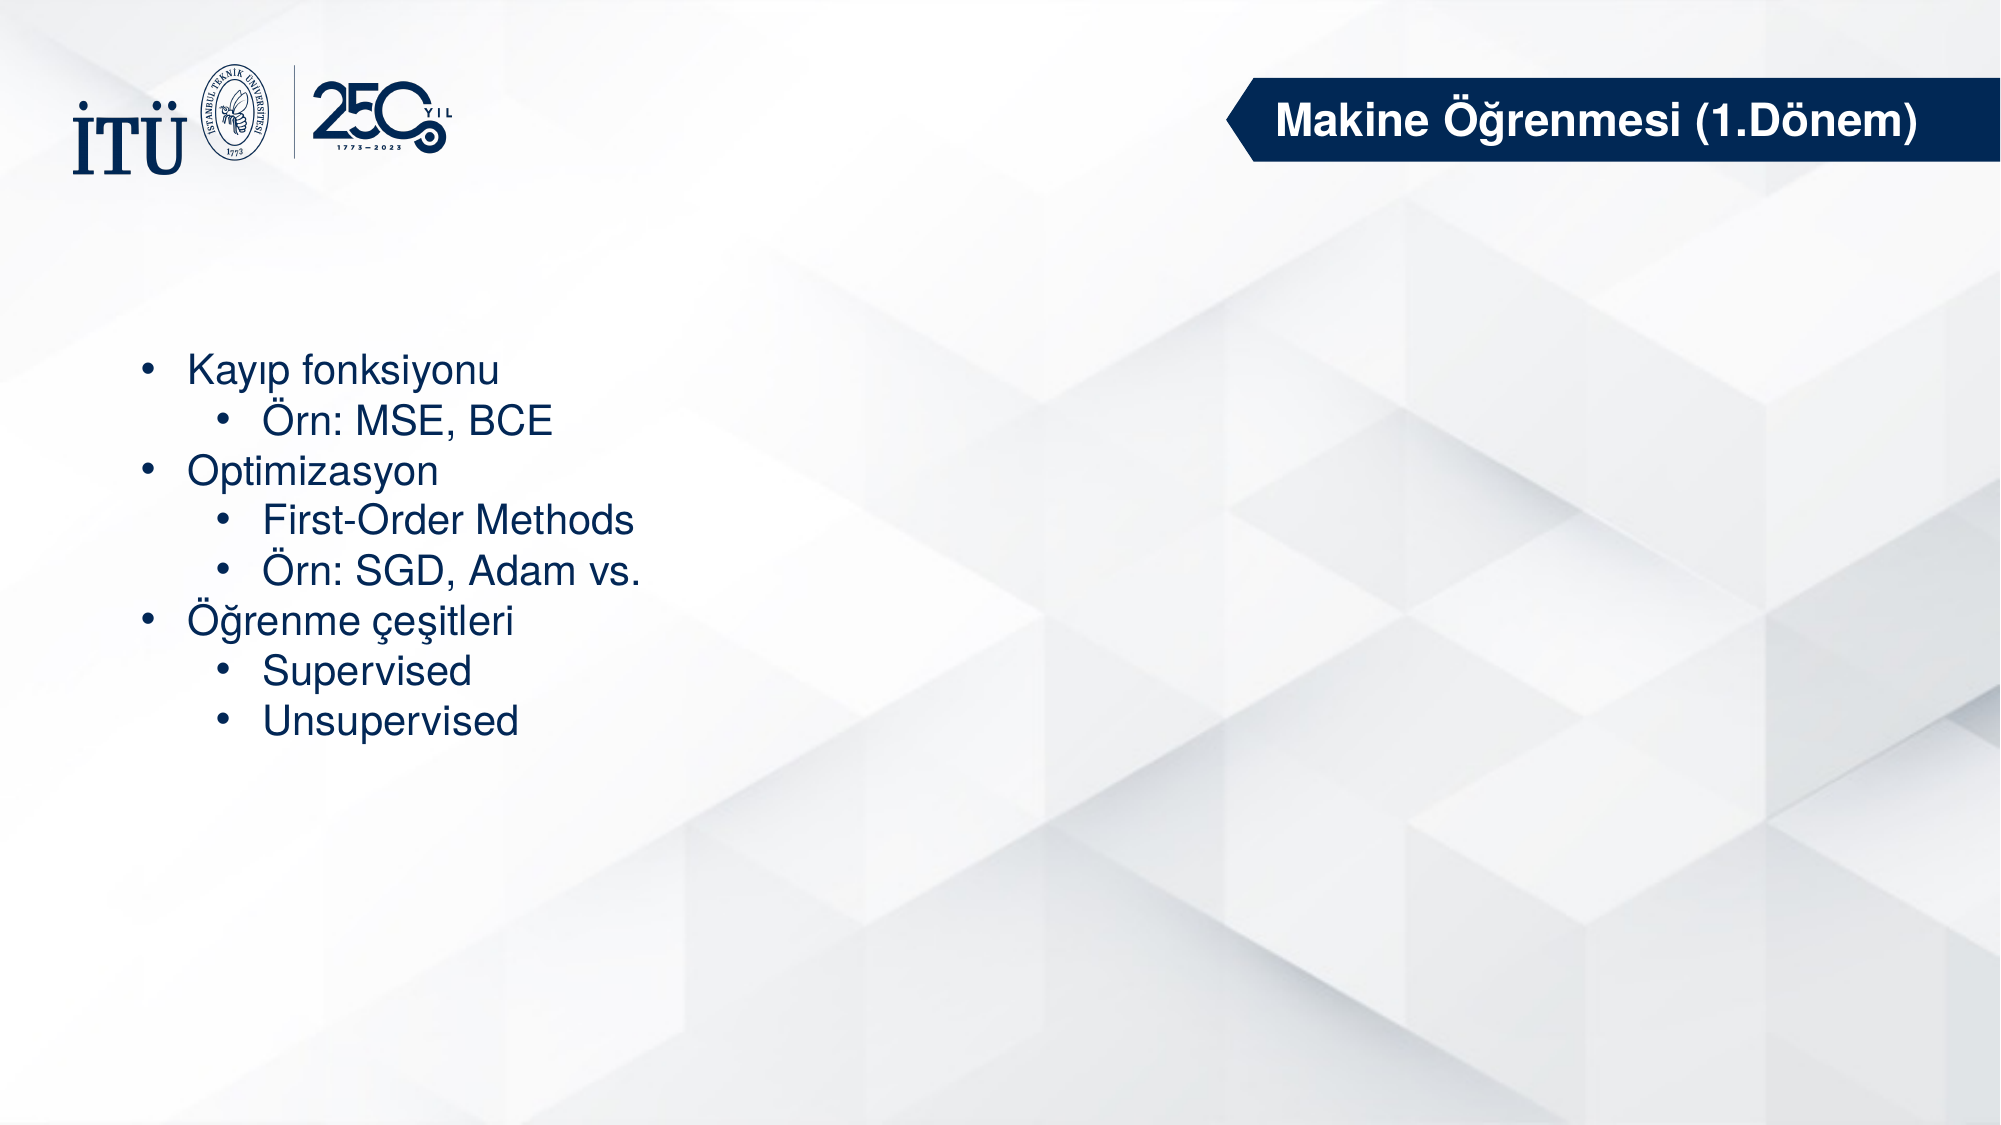

Makine Öğrenmesi (1.Dönem)
Kayıp fonksiyonu
Örn: MSE, BCE
Optimizasyon
First-Order Methods
Örn: SGD, Adam vs.
Öğrenme çeşitleri
Supervised
Unsupervised